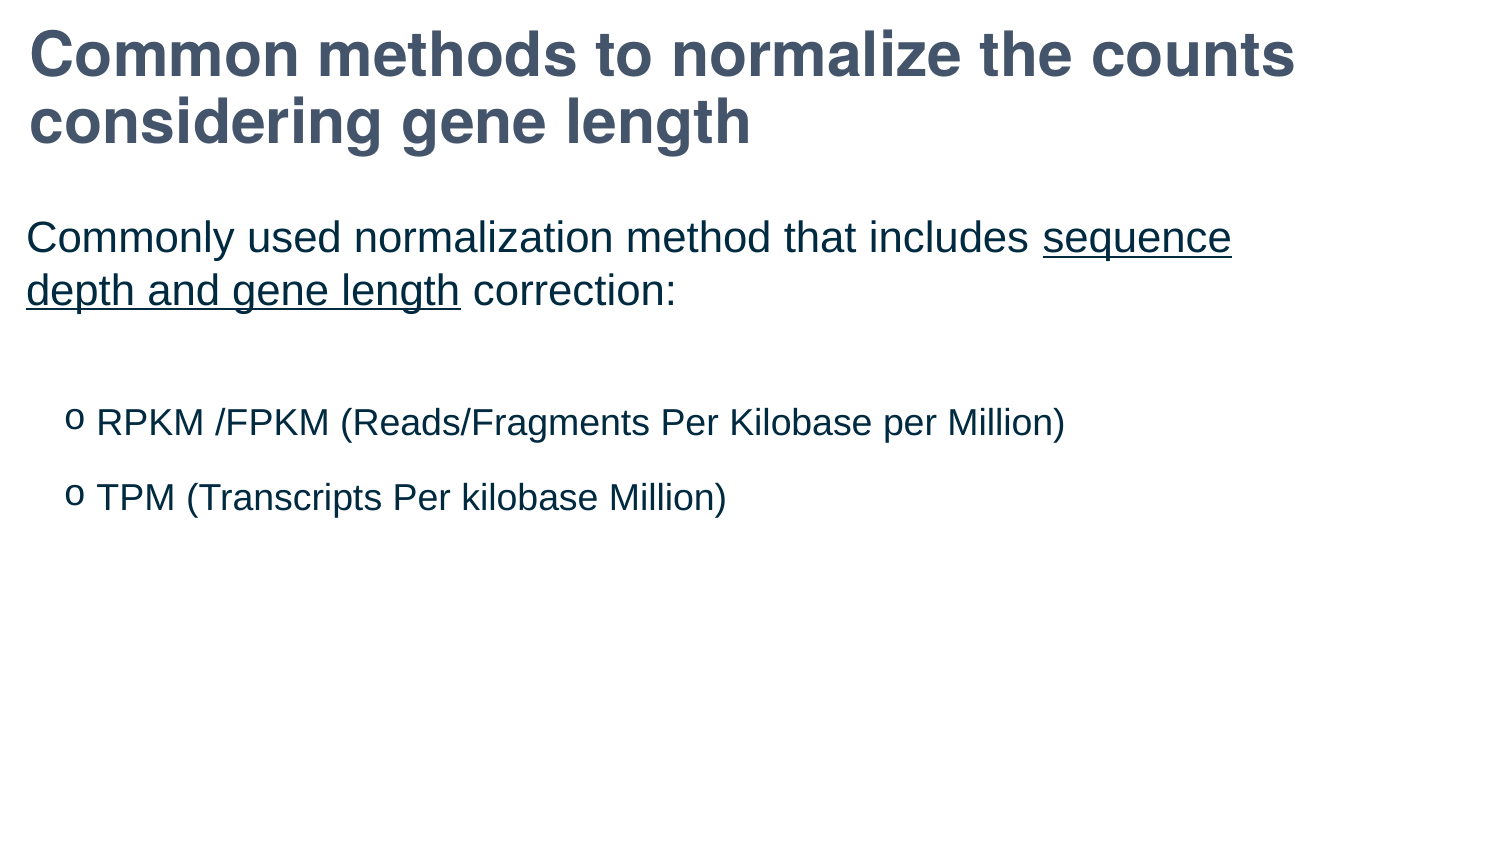

Common methods to normalize the counts considering gene length
Commonly used normalization method that includes sequence depth and gene length correction:

 RPKM /FPKM (Reads/Fragments Per Kilobase per Million)
 TPM (Transcripts Per kilobase Million)